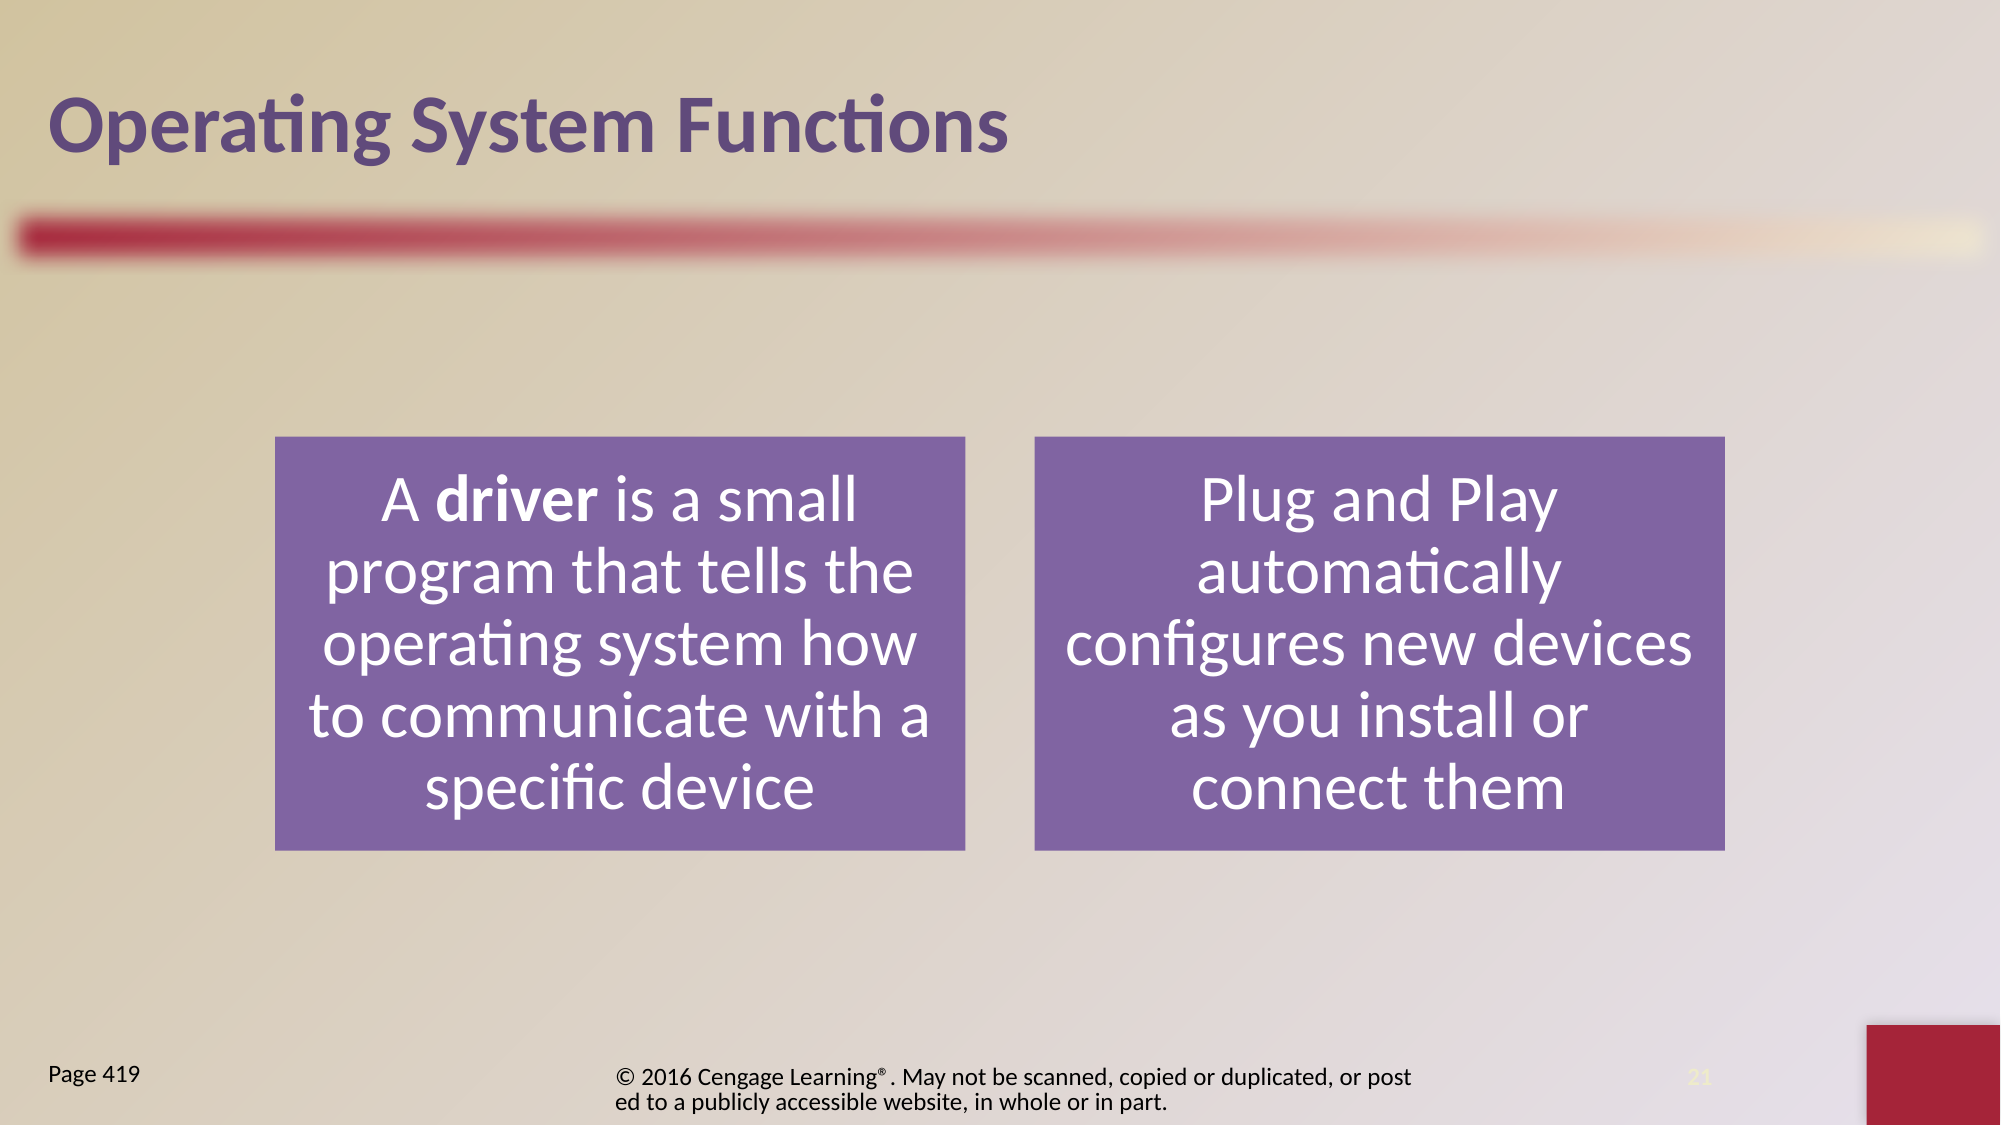

# Operating System Functions
A driver is a small program that tells the operating system how to communicate with a specific device
Plug and Play automatically configures new devices as you install or connect them
21
© 2016 Cengage Learning®. May not be scanned, copied or duplicated, or posted to a publicly accessible website, in whole or in part.
Page 419